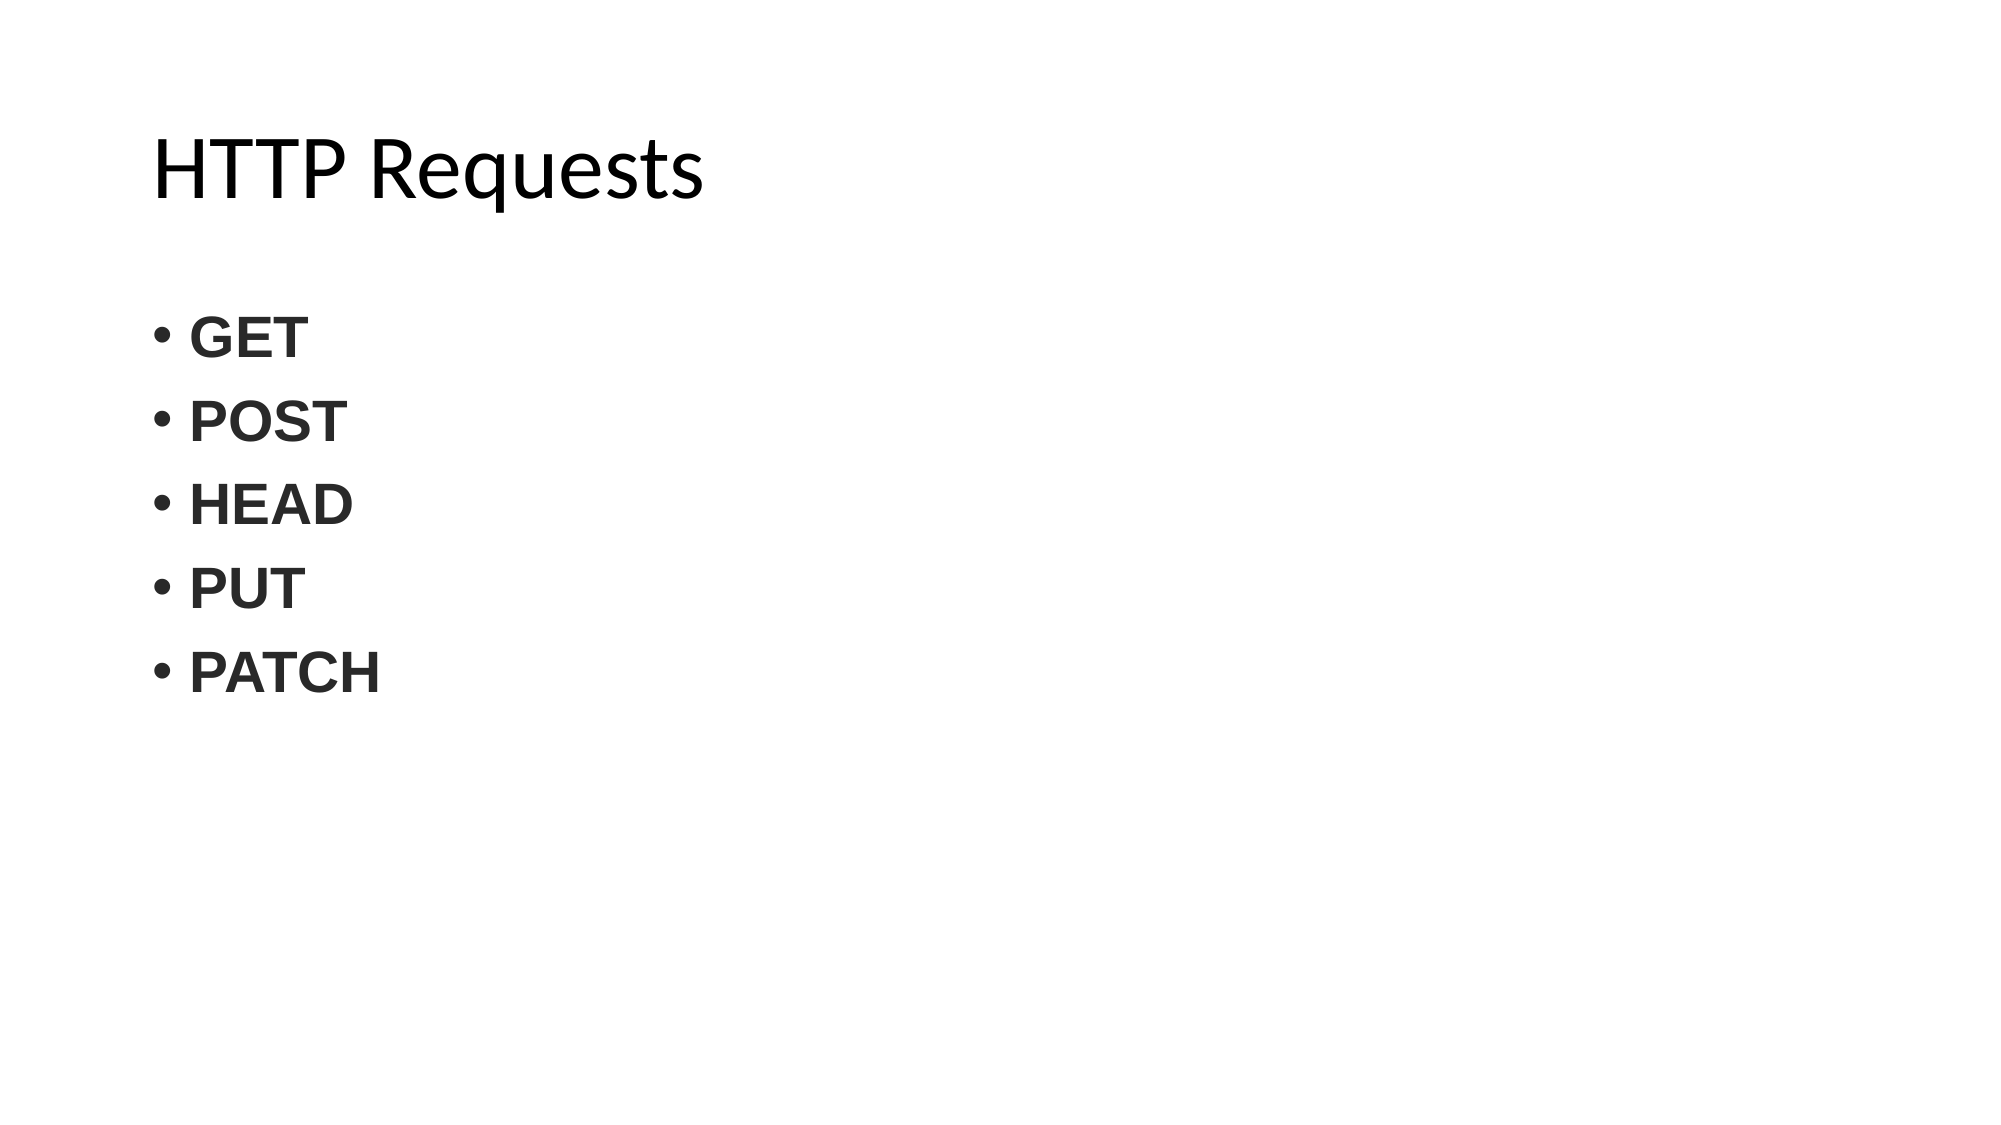

# HTTP Requests
GET
POST
HEAD
PUT
PATCH